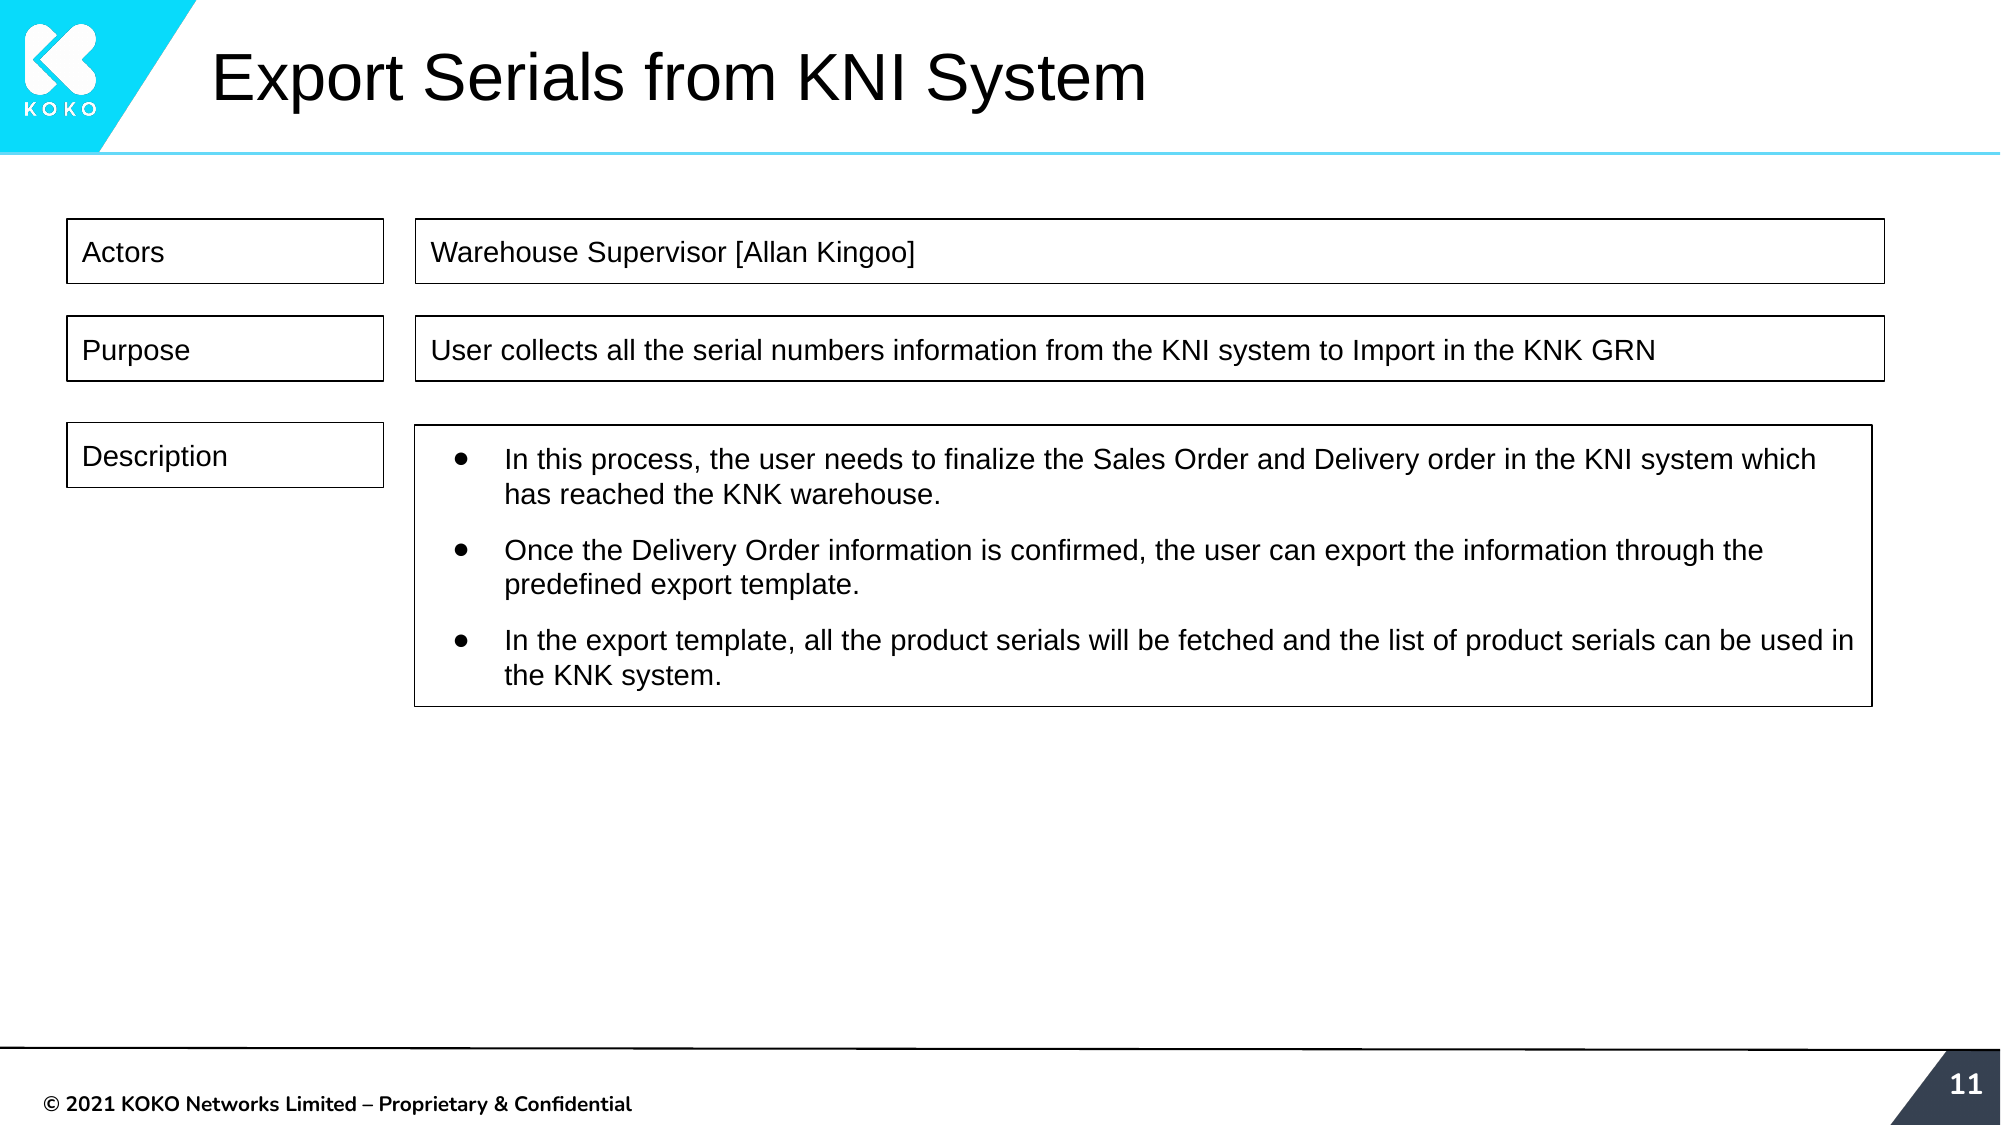

# Export Serials from KNI System
Actors
Warehouse Supervisor [Allan Kingoo]
Purpose
User collects all the serial numbers information from the KNI system to Import in the KNK GRN
Description
In this process, the user needs to finalize the Sales Order and Delivery order in the KNI system which has reached the KNK warehouse.
Once the Delivery Order information is confirmed, the user can export the information through the predefined export template.
In the export template, all the product serials will be fetched and the list of product serials can be used in the KNK system.
11